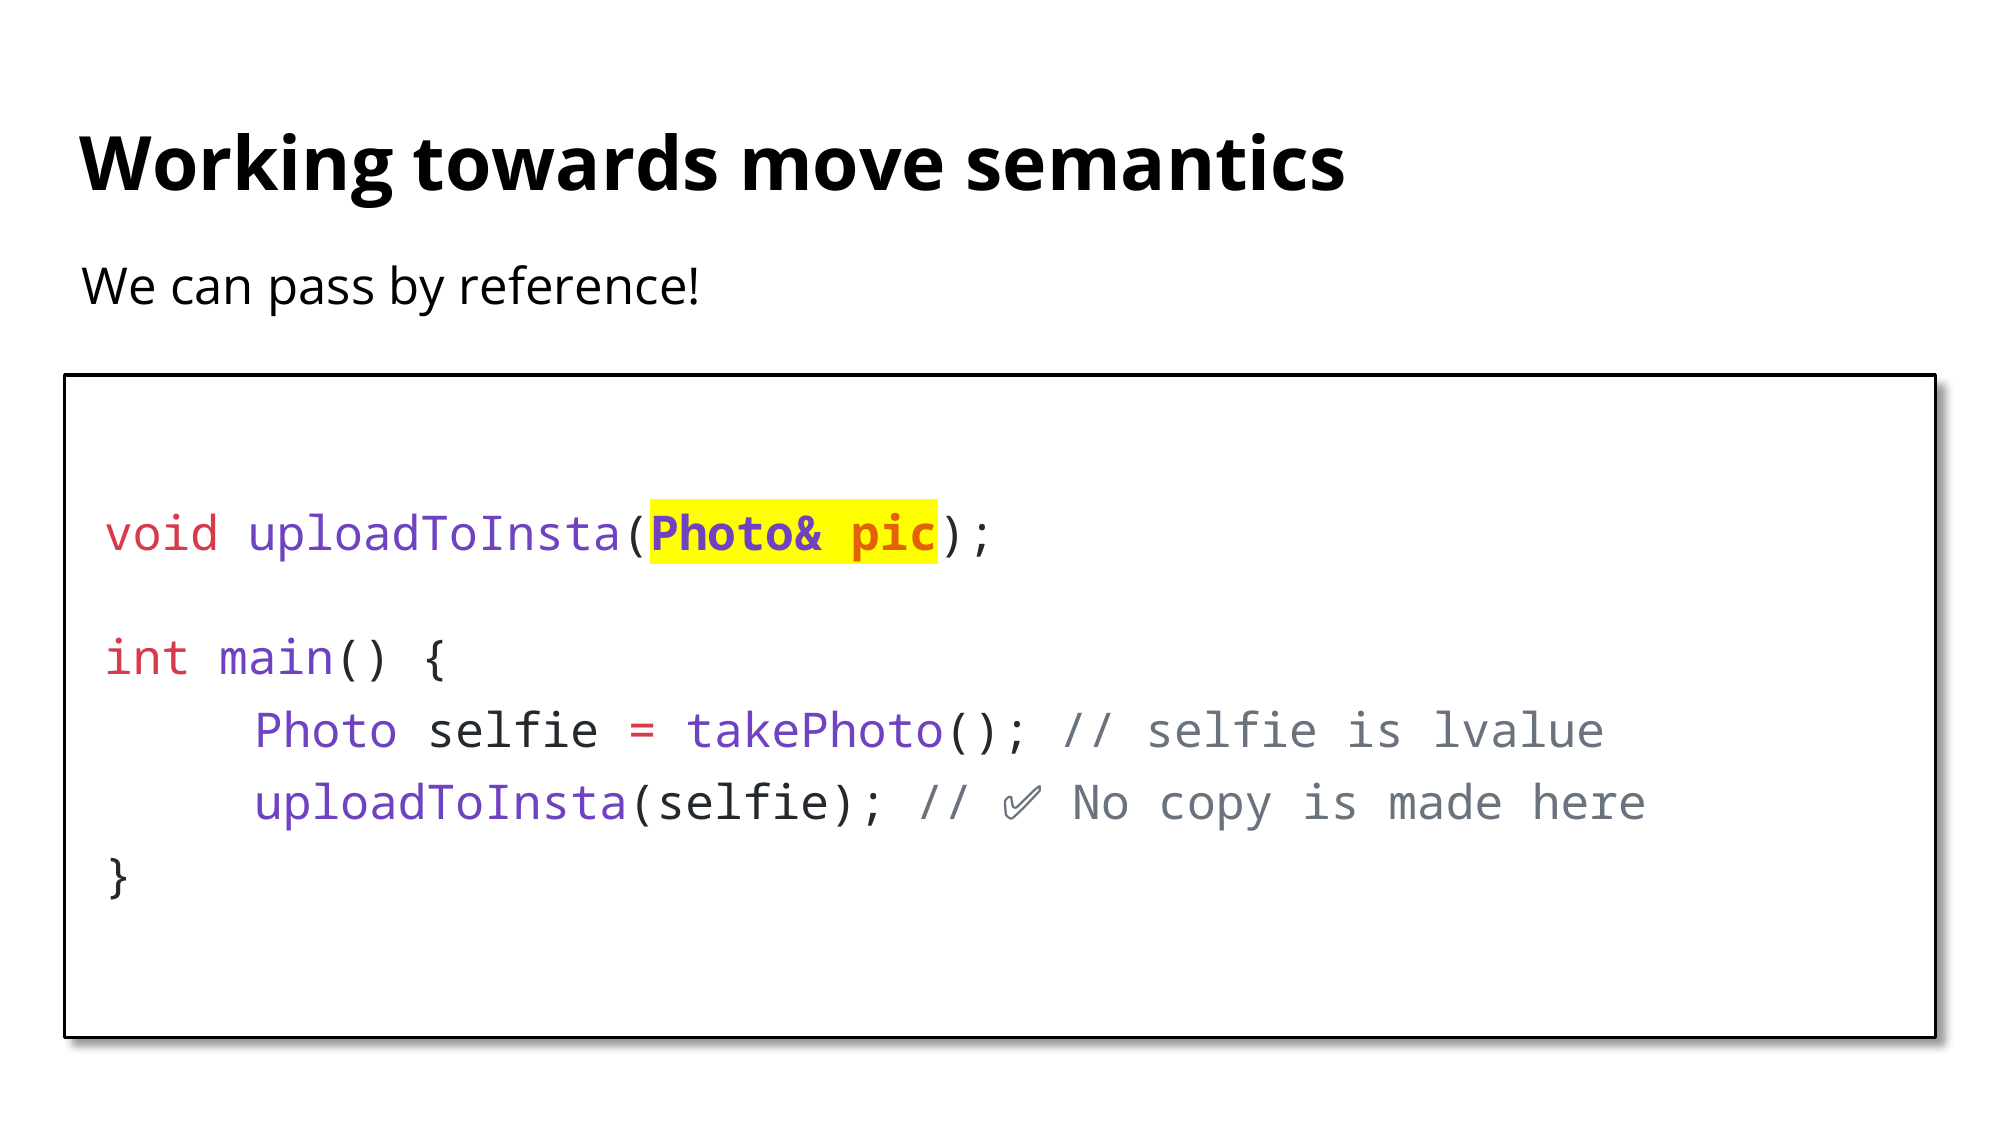

# Working towards move semantics
We can pass by reference! 🥳
void uploadToInsta(Photo& pic);
int main() {
	Photo selfie = takePhoto(); // selfie is lvalue
	uploadToInsta(selfie); // ✅ No copy is made here
}